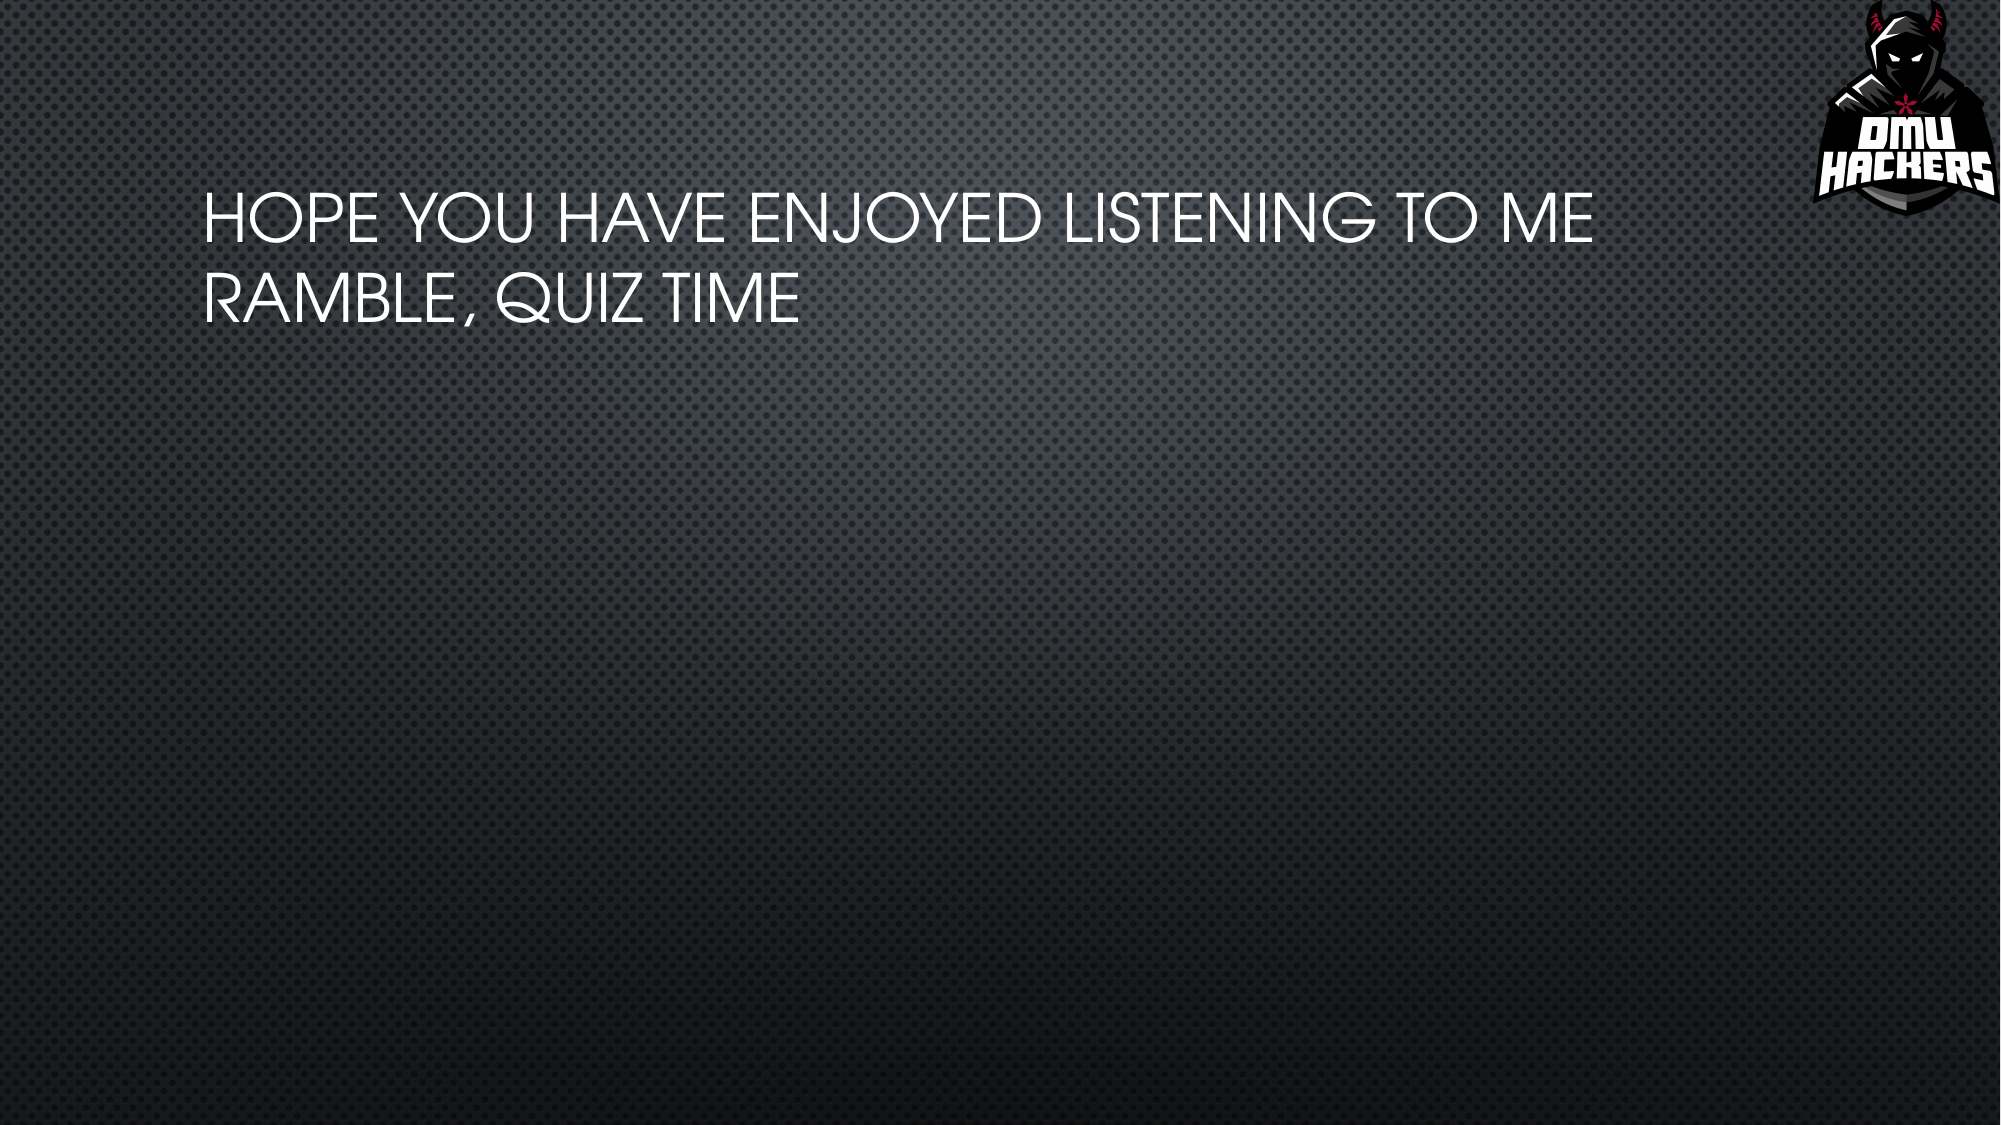

# HOPE YOU HAVE ENJOYED LISTENING TO ME RAMBLE, QUIZ TIME